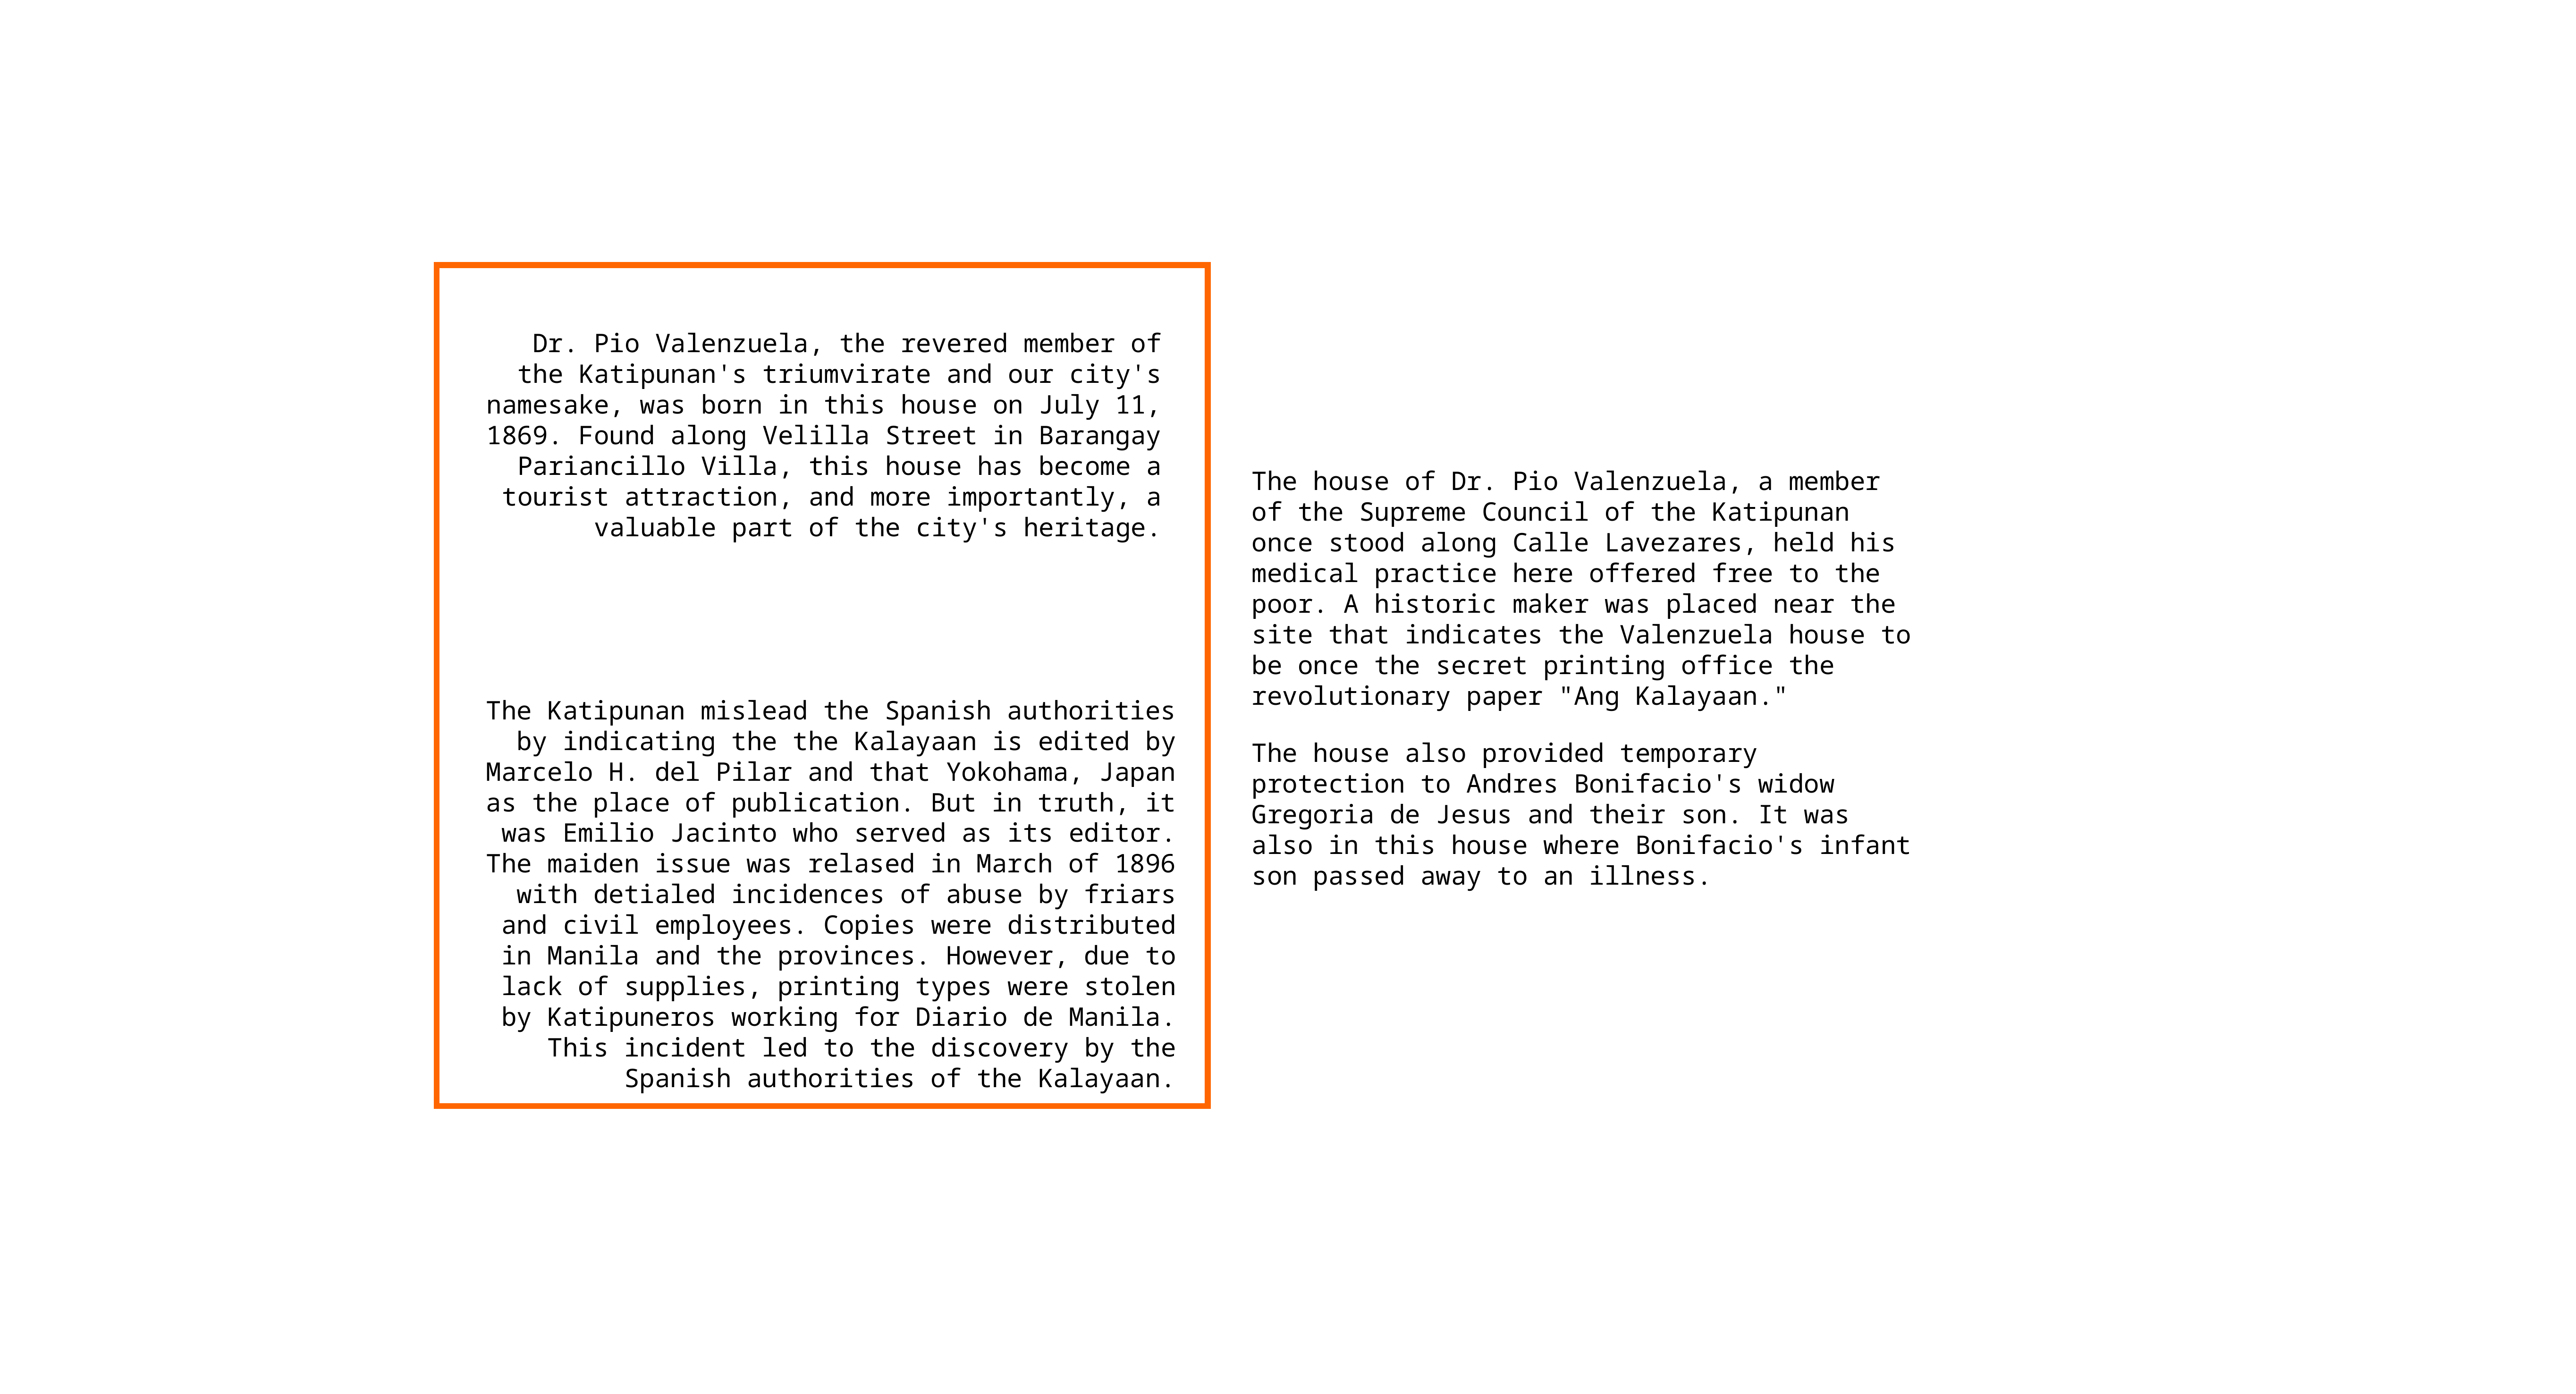

Dr. Pio Valenzuela, the revered member of the Katipunan's triumvirate and our city's namesake, was born in this house on July 11, 1869. Found along Velilla Street in Barangay Pariancillo Villa, this house has become a tourist attraction, and more importantly, a valuable part of the city's heritage.
The house of Dr. Pio Valenzuela, a member of the Supreme Council of the Katipunan once stood along Calle Lavezares, held his medical practice here offered free to the poor. A historic maker was placed near the site that indicates the Valenzuela house to be once the secret printing office the revolutionary paper "Ang Kalayaan."
The Katipunan mislead the Spanish authorities by indicating the the Kalayaan is edited by Marcelo H. del Pilar and that Yokohama, Japan as the place of publication. But in truth, it was Emilio Jacinto who served as its editor. The maiden issue was relased in March of 1896 with detialed incidences of abuse by friars and civil employees. Copies were distributed in Manila and the provinces. However, due to lack of supplies, printing types were stolen by Katipuneros working for Diario de Manila. This incident led to the discovery by the Spanish authorities of the Kalayaan.
The house also provided temporary protection to Andres Bonifacio's widow Gregoria de Jesus and their son. It was also in this house where Bonifacio's infant son passed away to an illness.